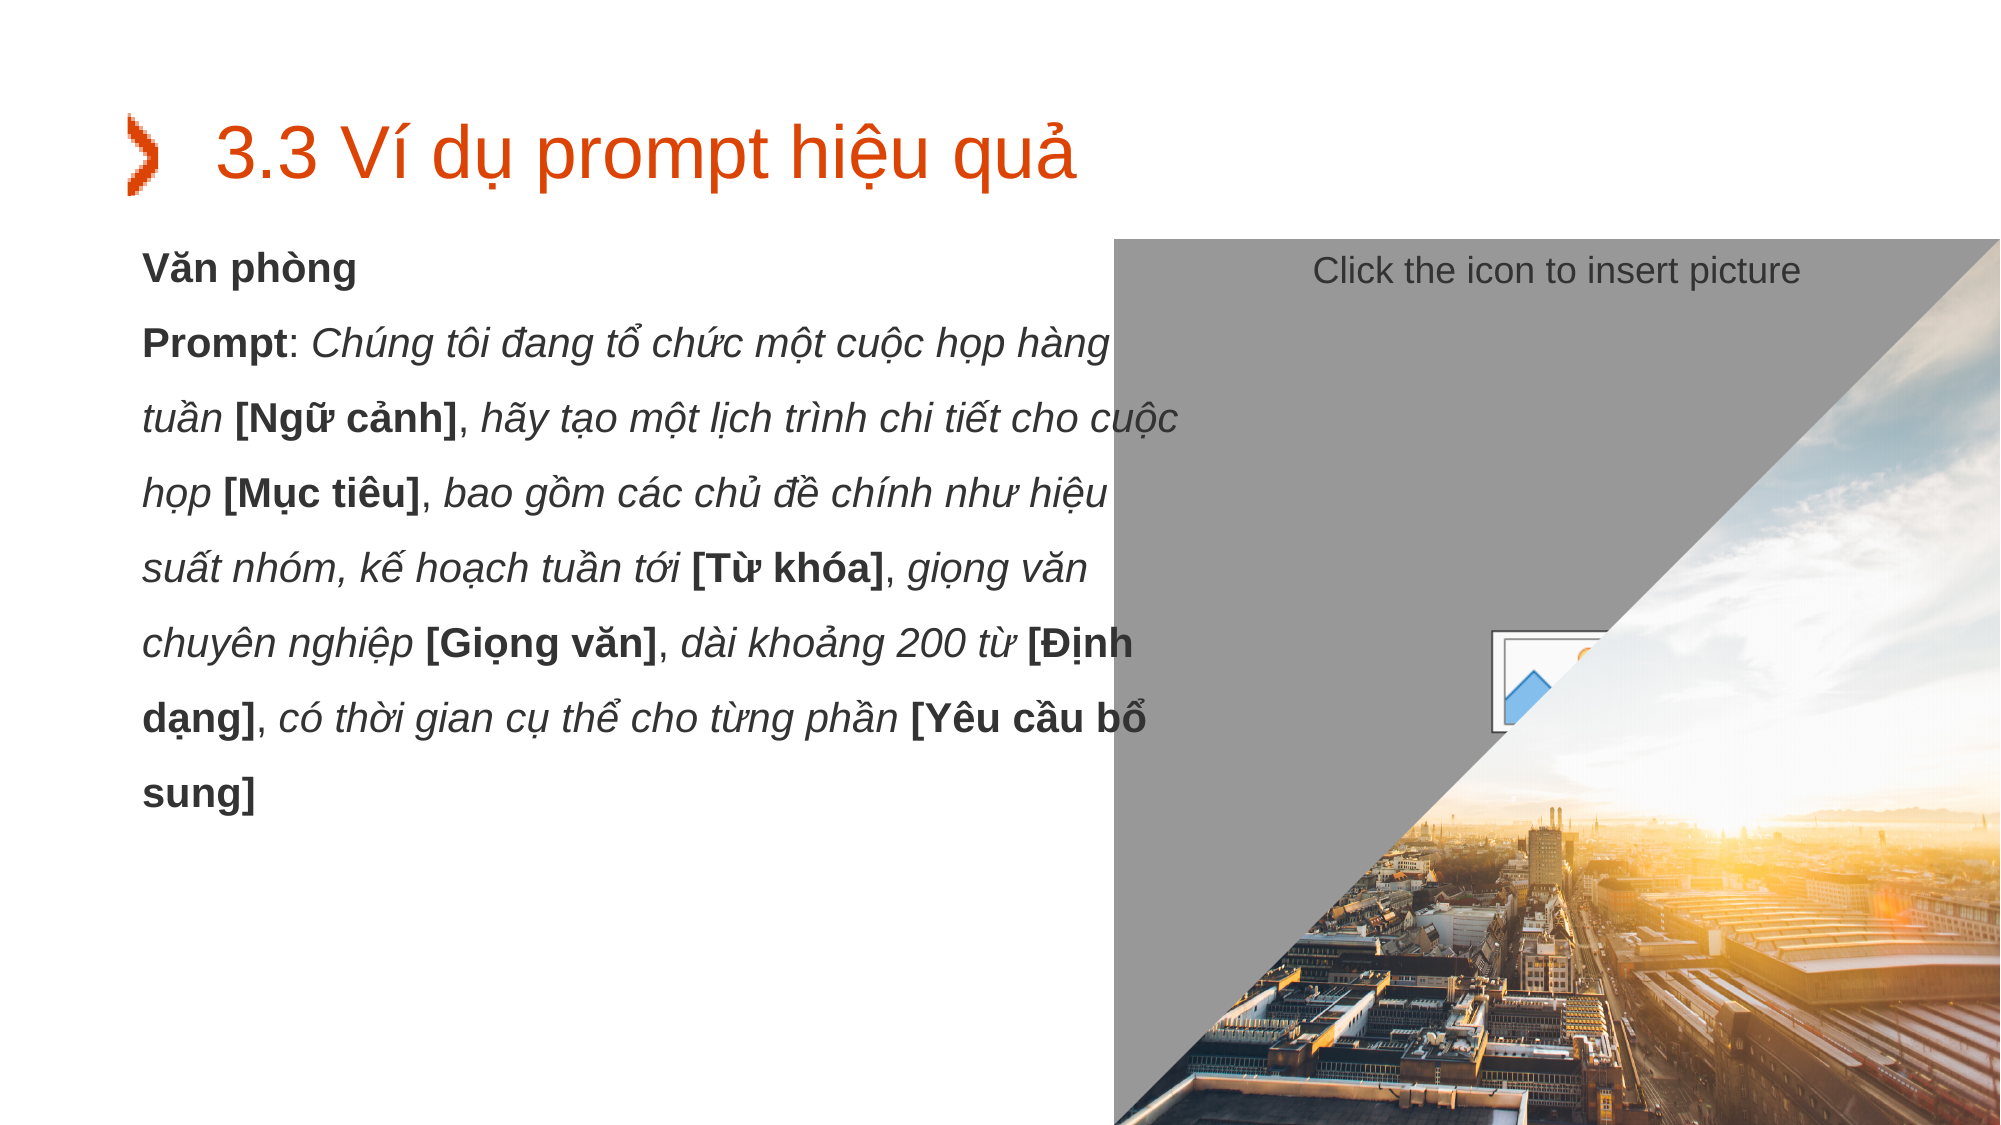

# 3.3 Ví dụ prompt hiệu quả
Văn phòng
Prompt: Chúng tôi đang tổ chức một cuộc họp hàng tuần [Ngữ cảnh], hãy tạo một lịch trình chi tiết cho cuộc họp [Mục tiêu], bao gồm các chủ đề chính như hiệu suất nhóm, kế hoạch tuần tới [Từ khóa], giọng văn chuyên nghiệp [Giọng văn], dài khoảng 200 từ [Định dạng], có thời gian cụ thể cho từng phần [Yêu cầu bổ sung]

30